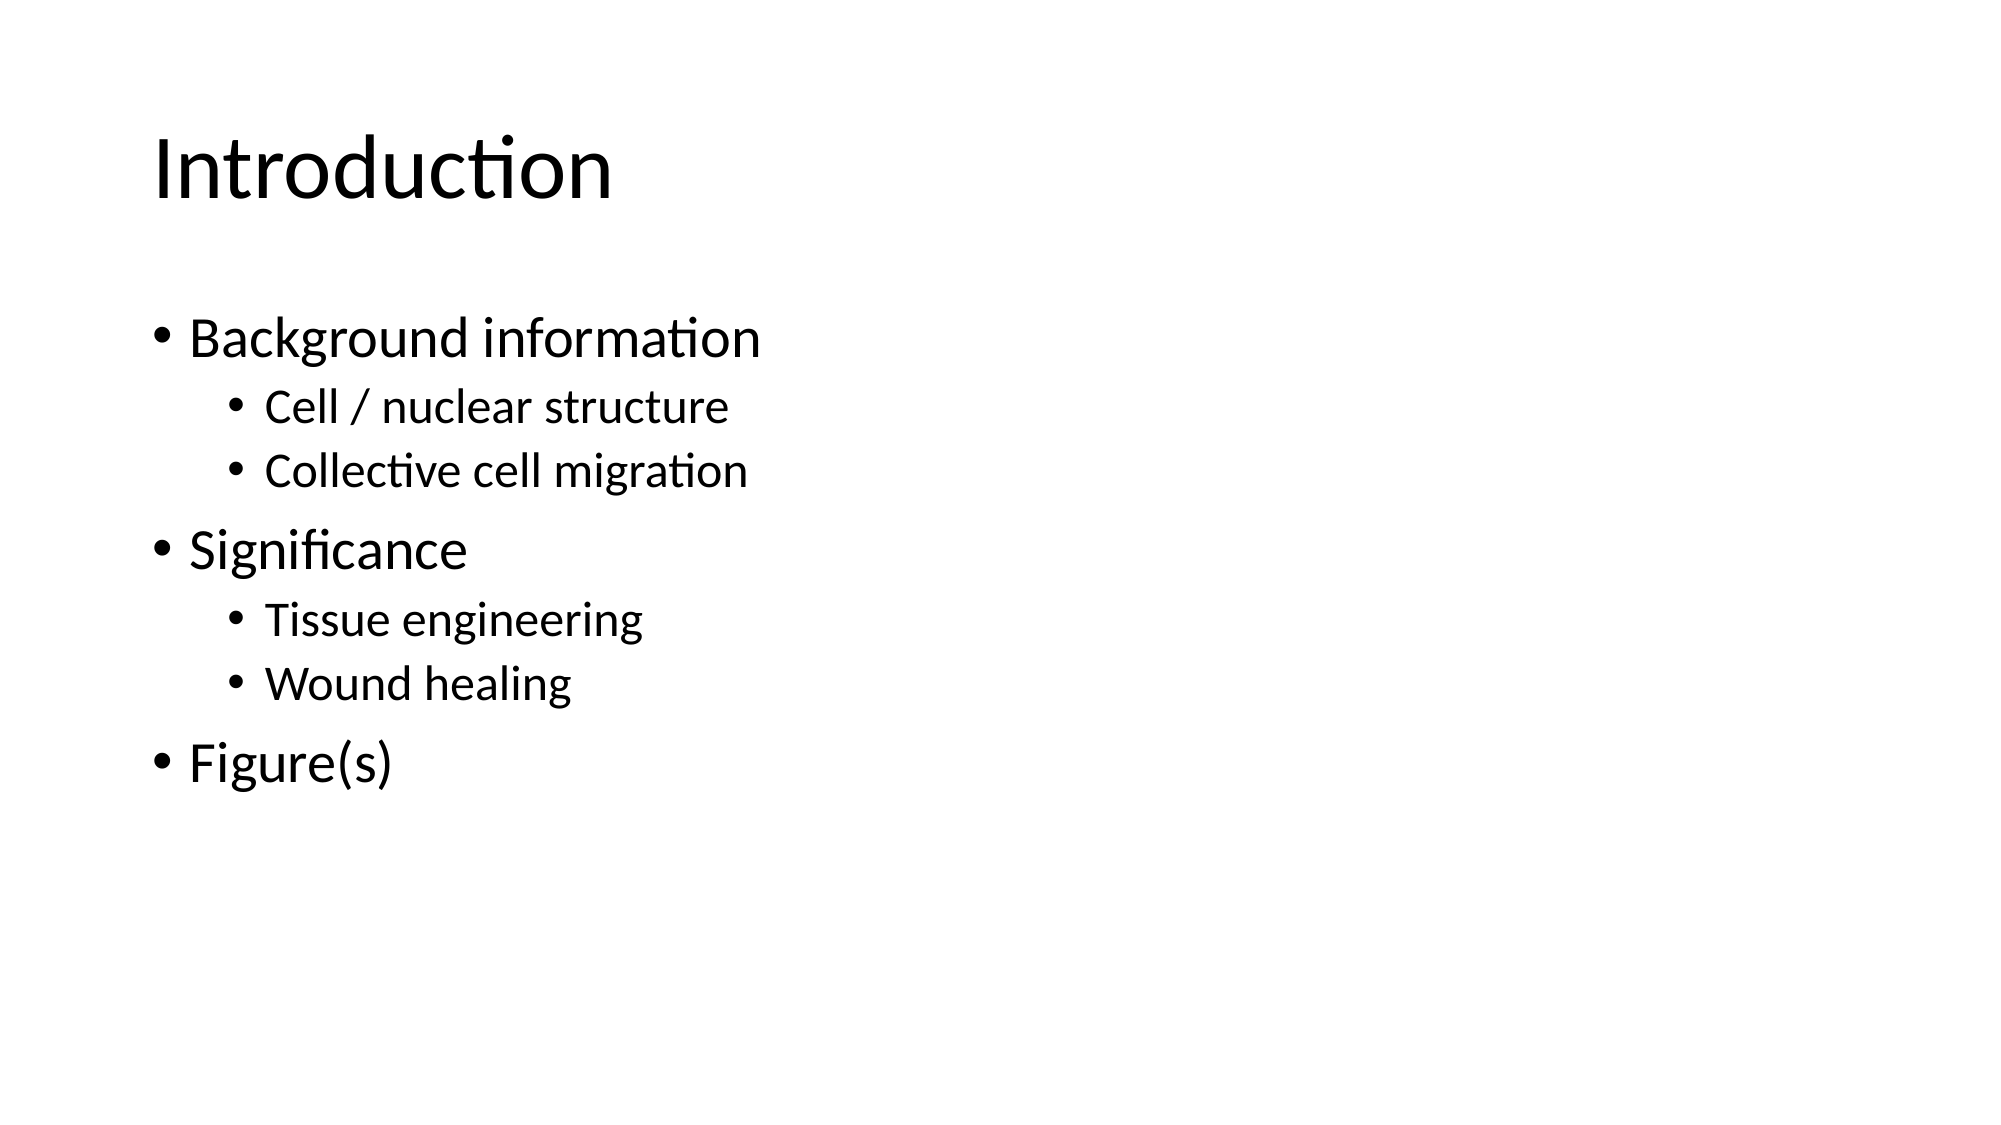

# Introduction
Background information
Cell / nuclear structure
Collective cell migration
Significance
Tissue engineering
Wound healing
Figure(s)